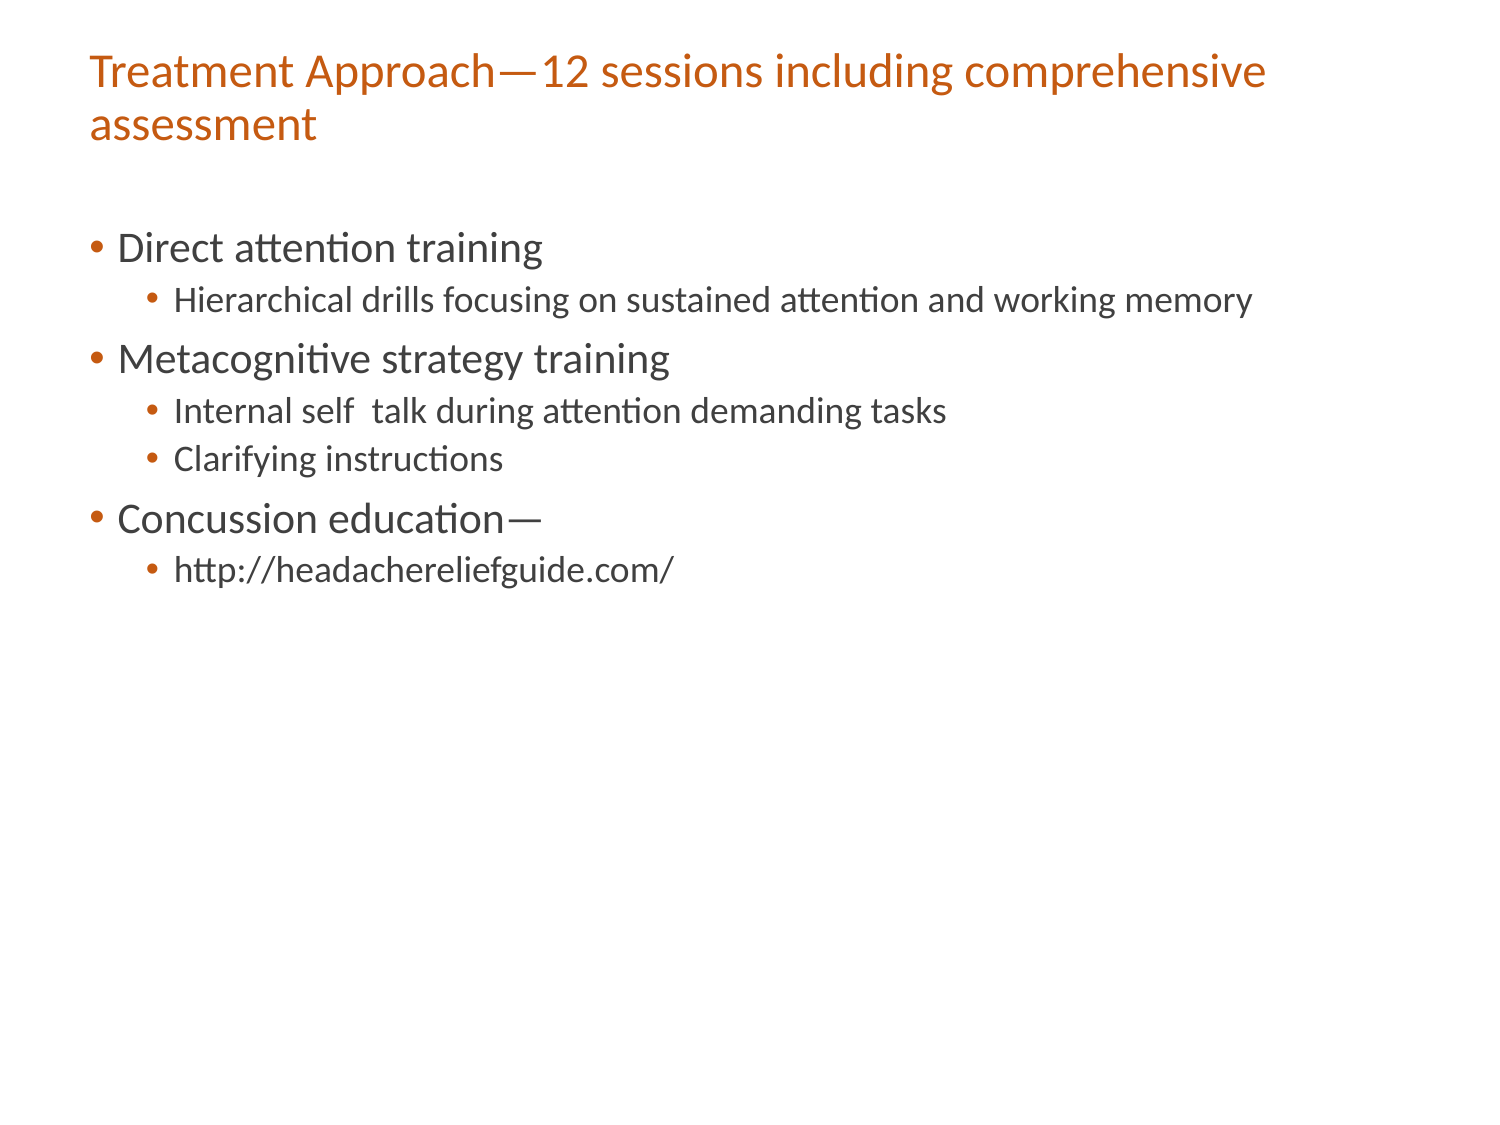

# Treatment Approach—12 sessions including comprehensive assessment
Direct attention training
Hierarchical drills focusing on sustained attention and working memory
Metacognitive strategy training
Internal self  talk during attention demanding tasks
Clarifying instructions
Concussion education—
http://headachereliefguide.com/